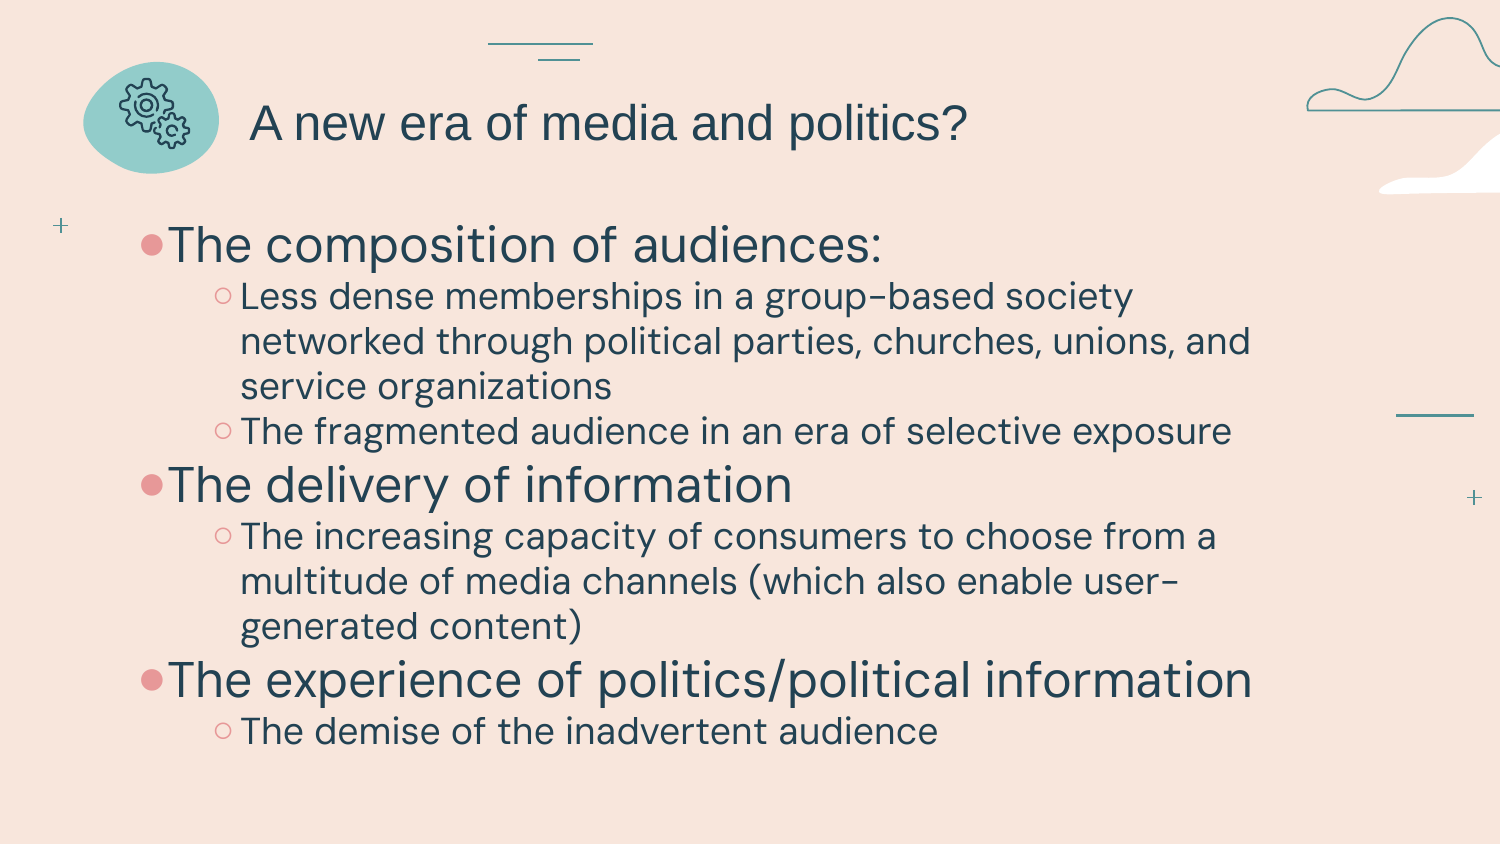

# A new era of media and politics?
The composition of audiences:
Less dense memberships in a group-based society networked through political parties, churches, unions, and service organizations
The fragmented audience in an era of selective exposure
The delivery of information
The increasing capacity of consumers to choose from a multitude of media channels (which also enable user-generated content)
The experience of politics/political information
The demise of the inadvertent audience